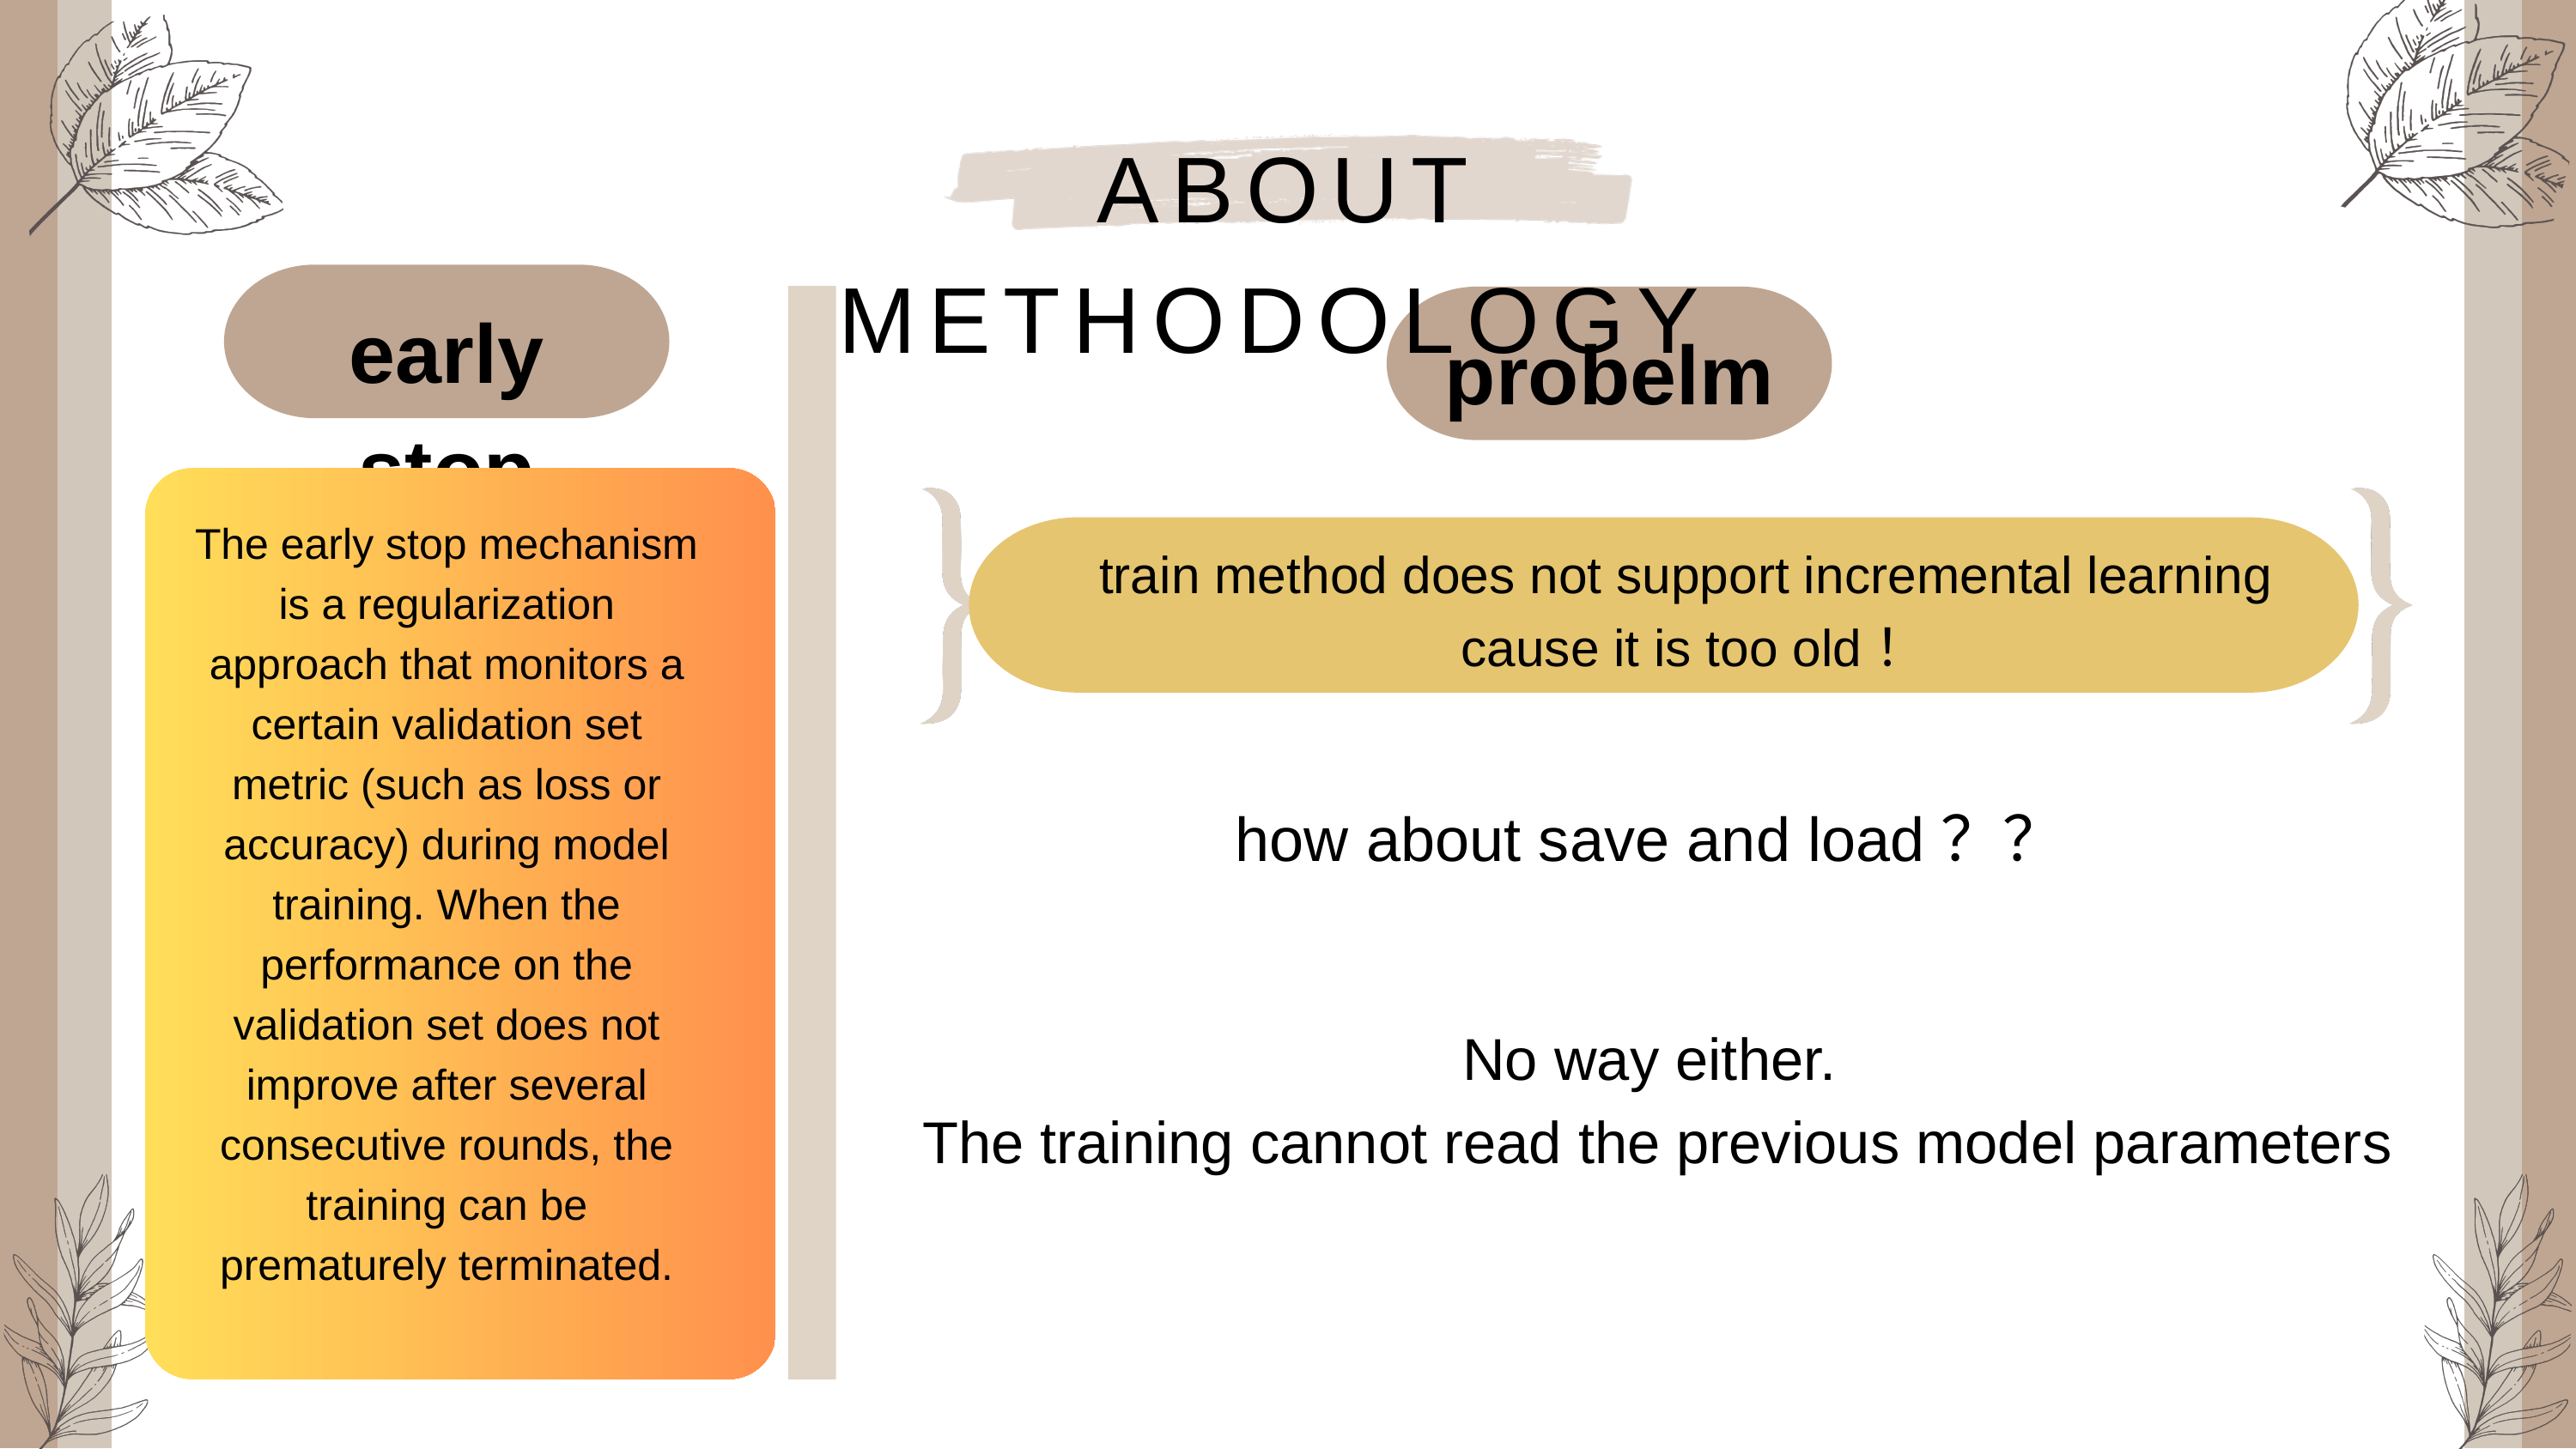

ABOUT METHODOLOGY

early stop

probelm

train method does not support incremental learning
 cause it is too old！
The early stop mechanism is a regularization approach that monitors a certain validation set metric (such as loss or accuracy) during model training. When the performance on the validation set does not improve after several consecutive rounds, the training can be prematurely terminated.

how about save and load？？
No way either.
The training cannot read the previous model parameters